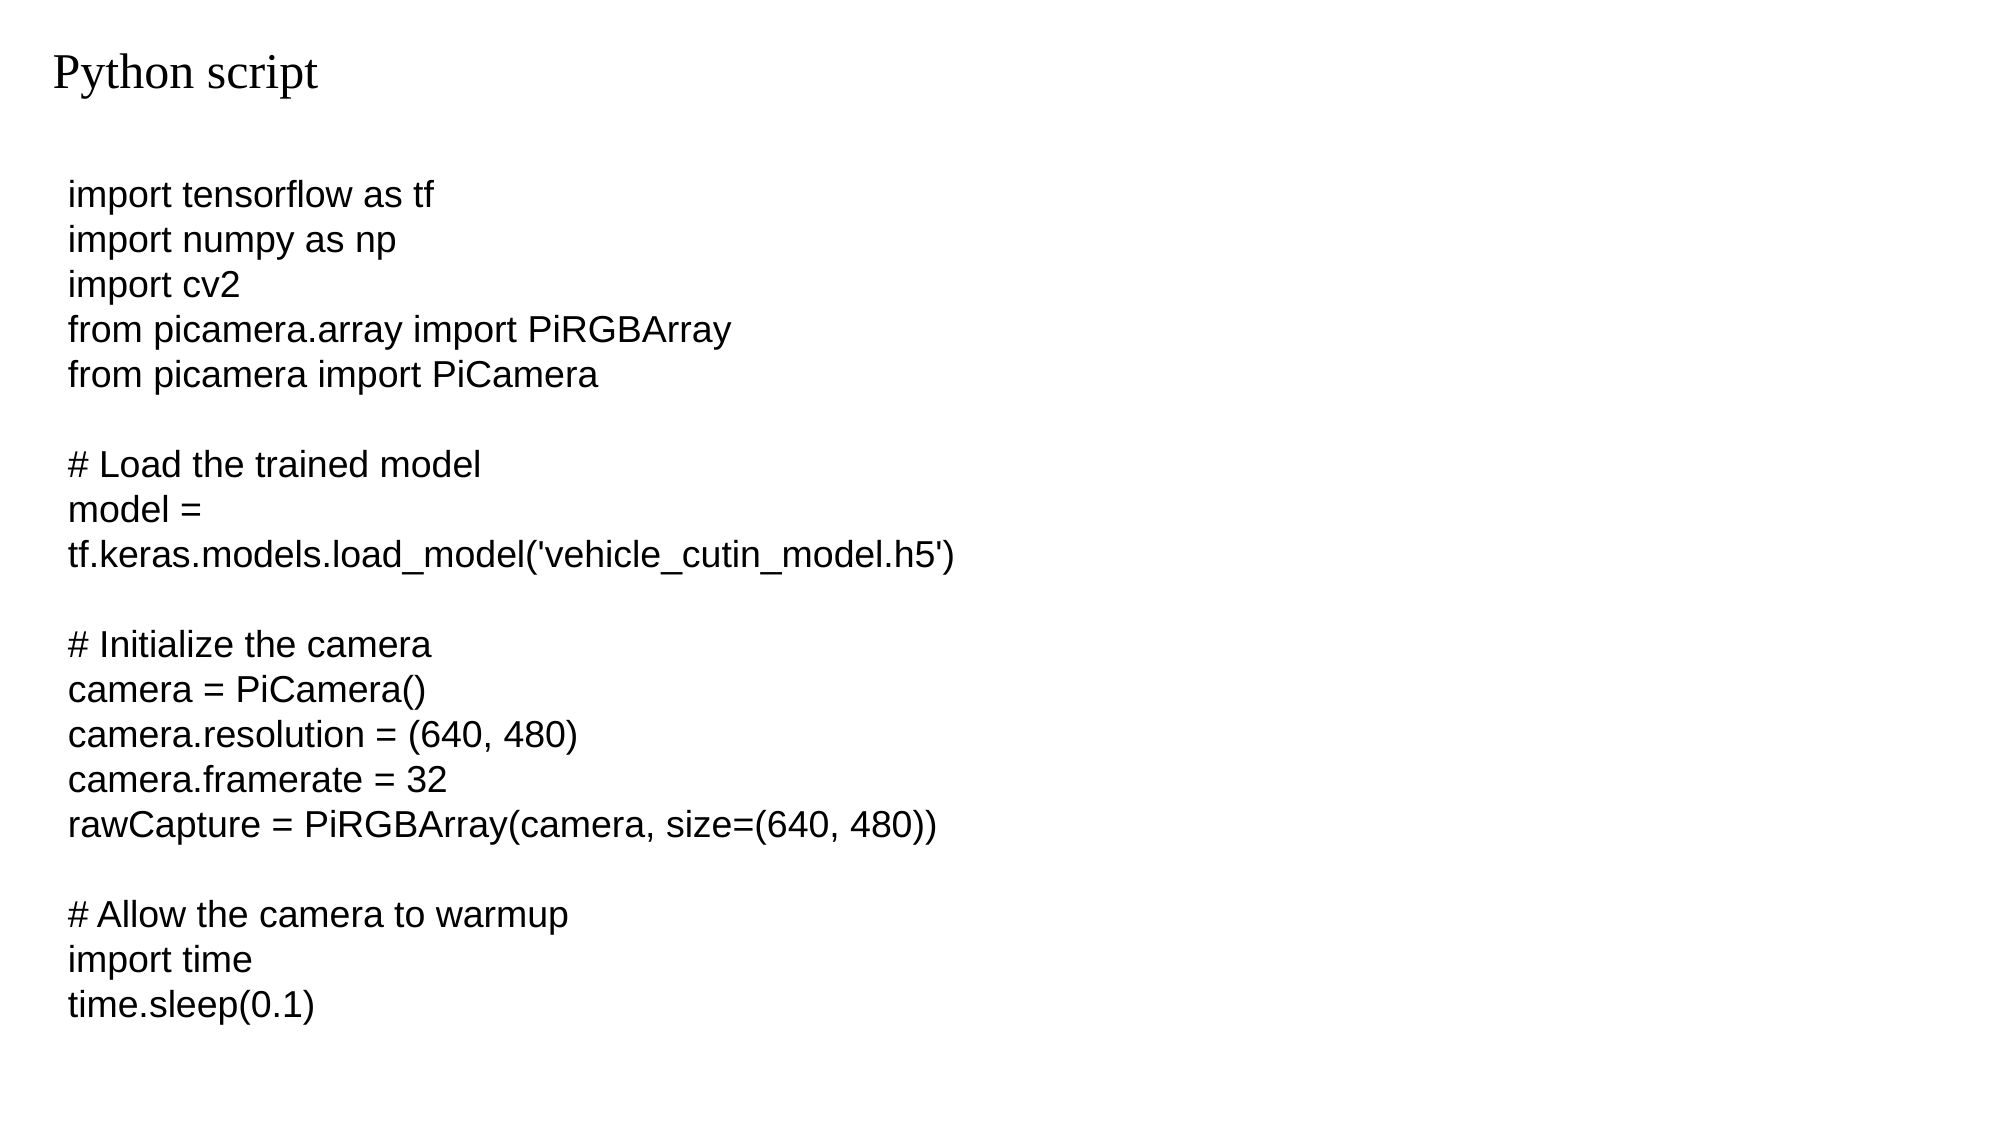

Python script
import tensorflow as tf
import numpy as np
import cv2
from picamera.array import PiRGBArray
from picamera import PiCamera

# Load the trained model
model = tf.keras.models.load_model('vehicle_cutin_model.h5')

# Initialize the camera
camera = PiCamera()
camera.resolution = (640, 480)
camera.framerate = 32
rawCapture = PiRGBArray(camera, size=(640, 480))

# Allow the camera to warmup
import time
time.sleep(0.1)